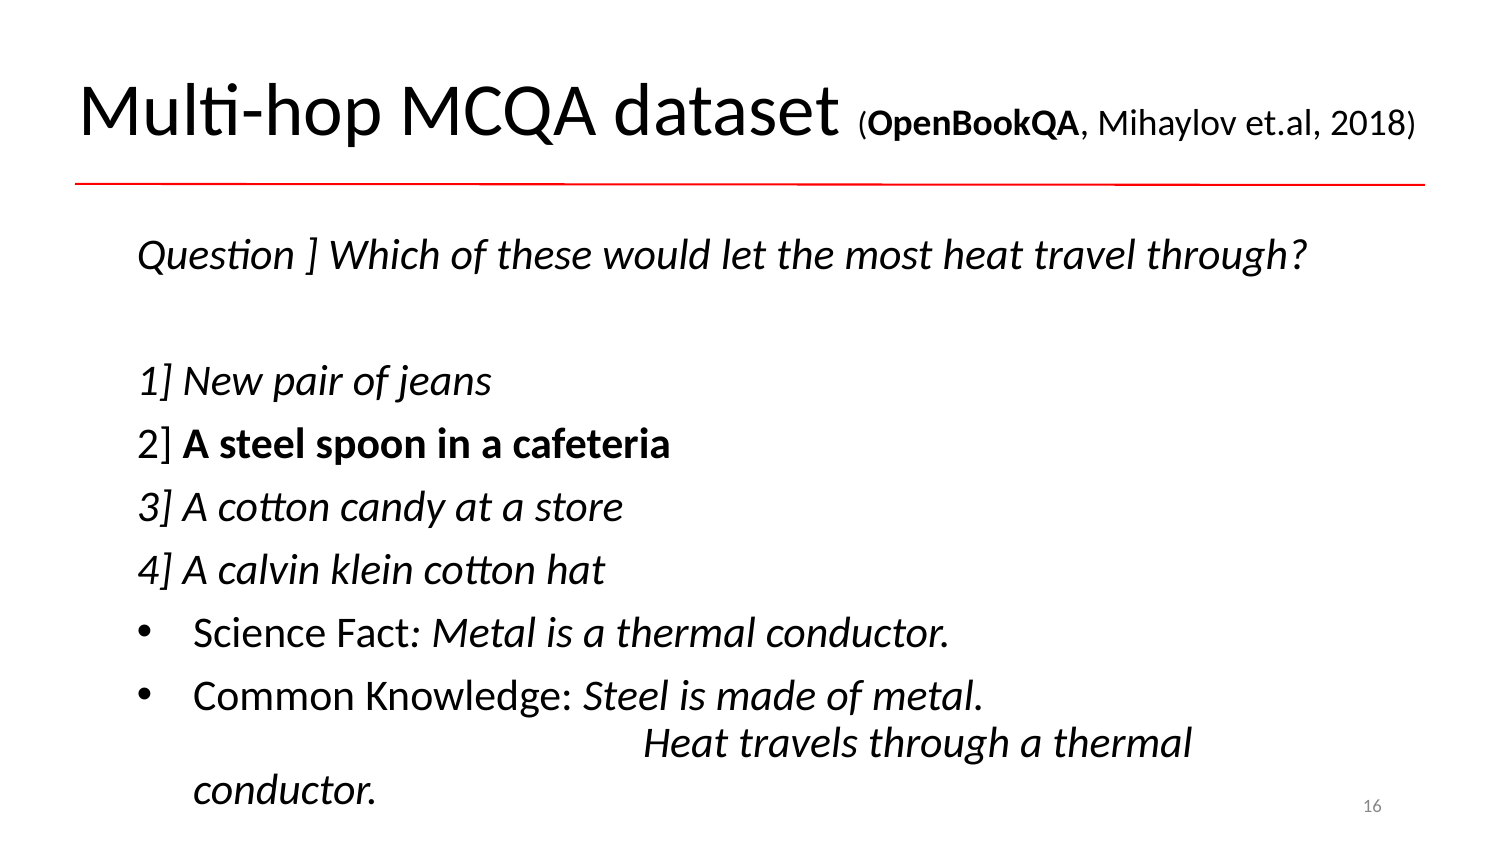

# Multi-hop MCQA dataset (OpenBookQA, Mihaylov et.al, 2018)
Question ] Which of these would let the most heat travel through?

1] New pair of jeans
2] A steel spoon in a cafeteria
3] A cotton candy at a store
4] A calvin klein cotton hat
Science Fact: Metal is a thermal conductor.
Common Knowledge: Steel is made of metal.
			Heat travels through a thermal conductor.

16